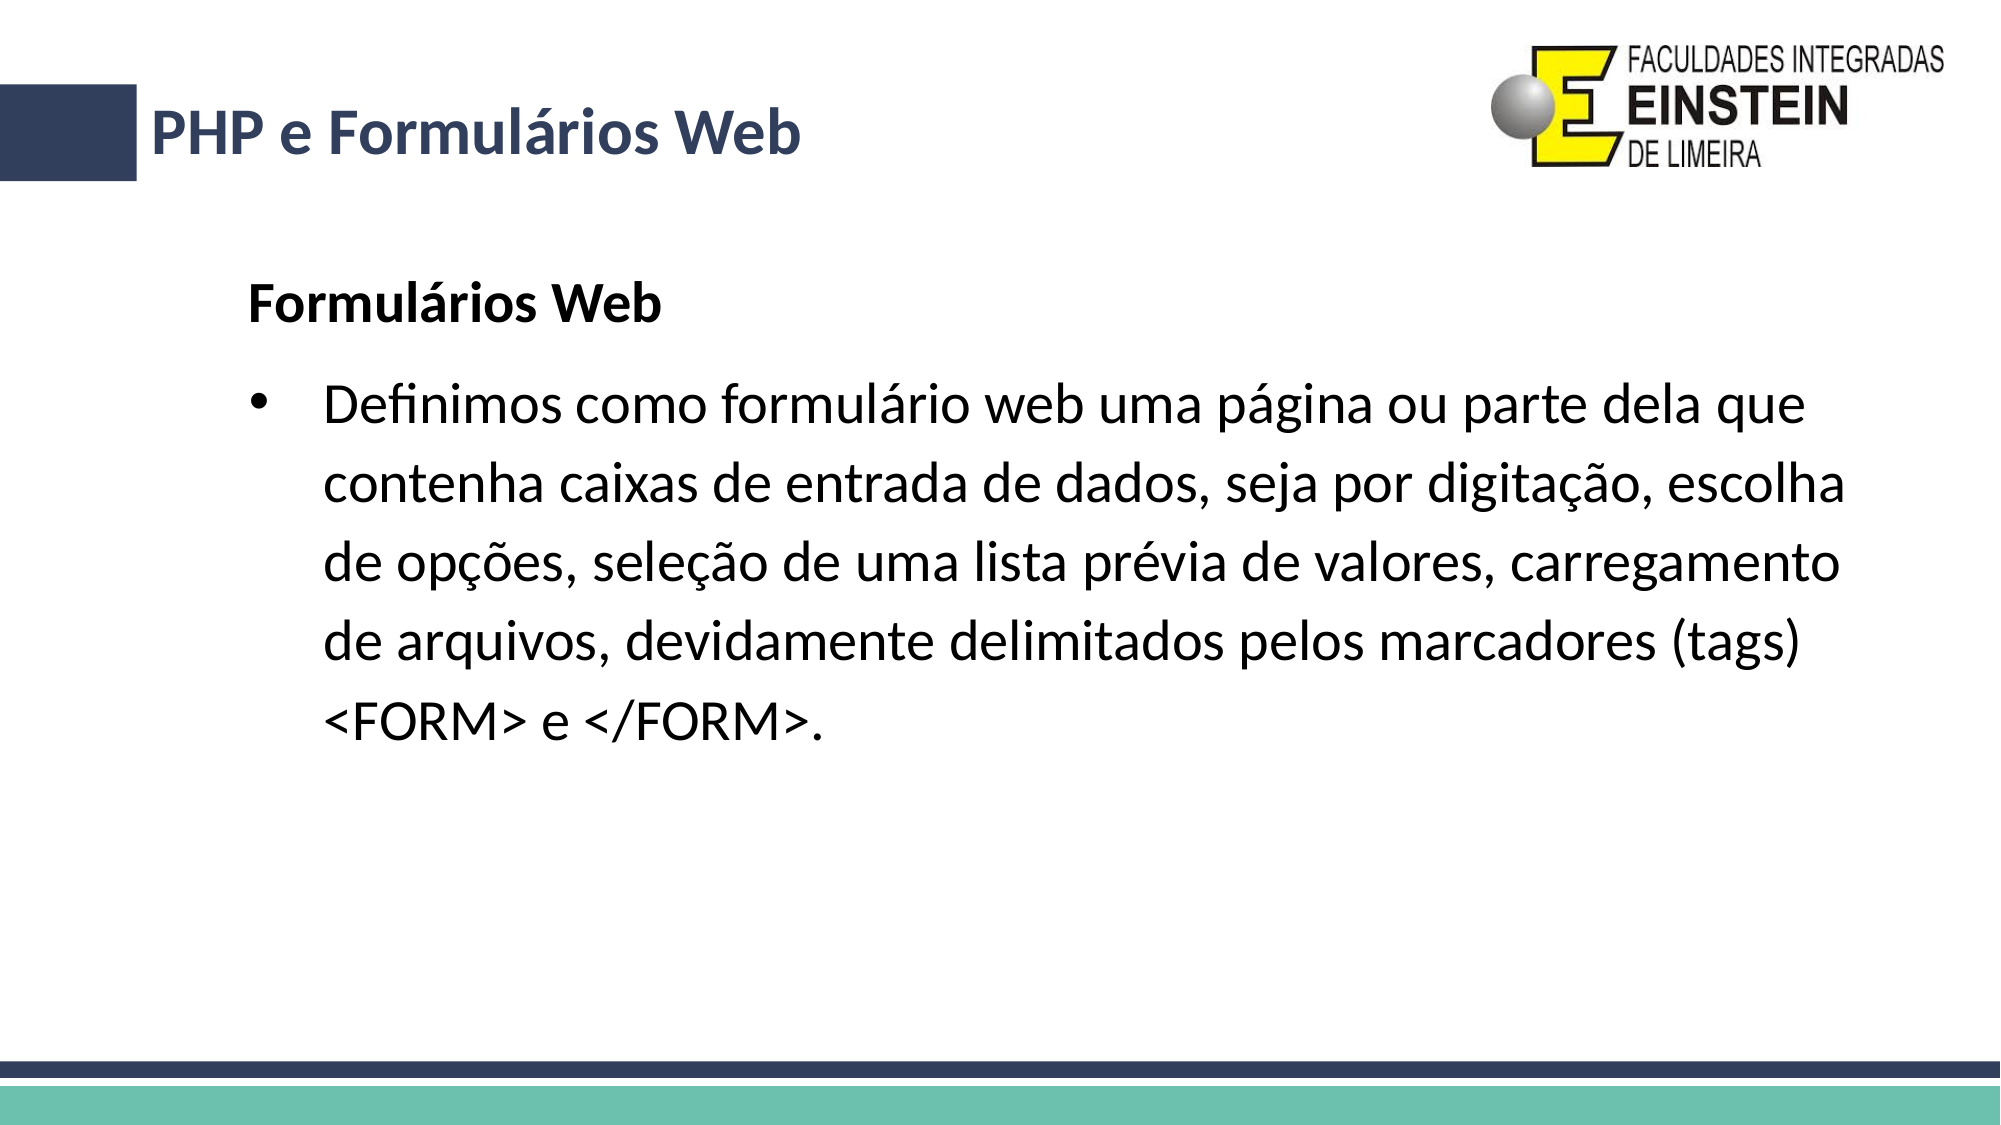

# PHP e Formulários Web
Formulários Web
Definimos como formulário web uma página ou parte dela que contenha caixas de entrada de dados, seja por digitação, escolha de opções, seleção de uma lista prévia de valores, carregamento de arquivos, devidamente delimitados pelos marcadores (tags) <FORM> e </FORM>.